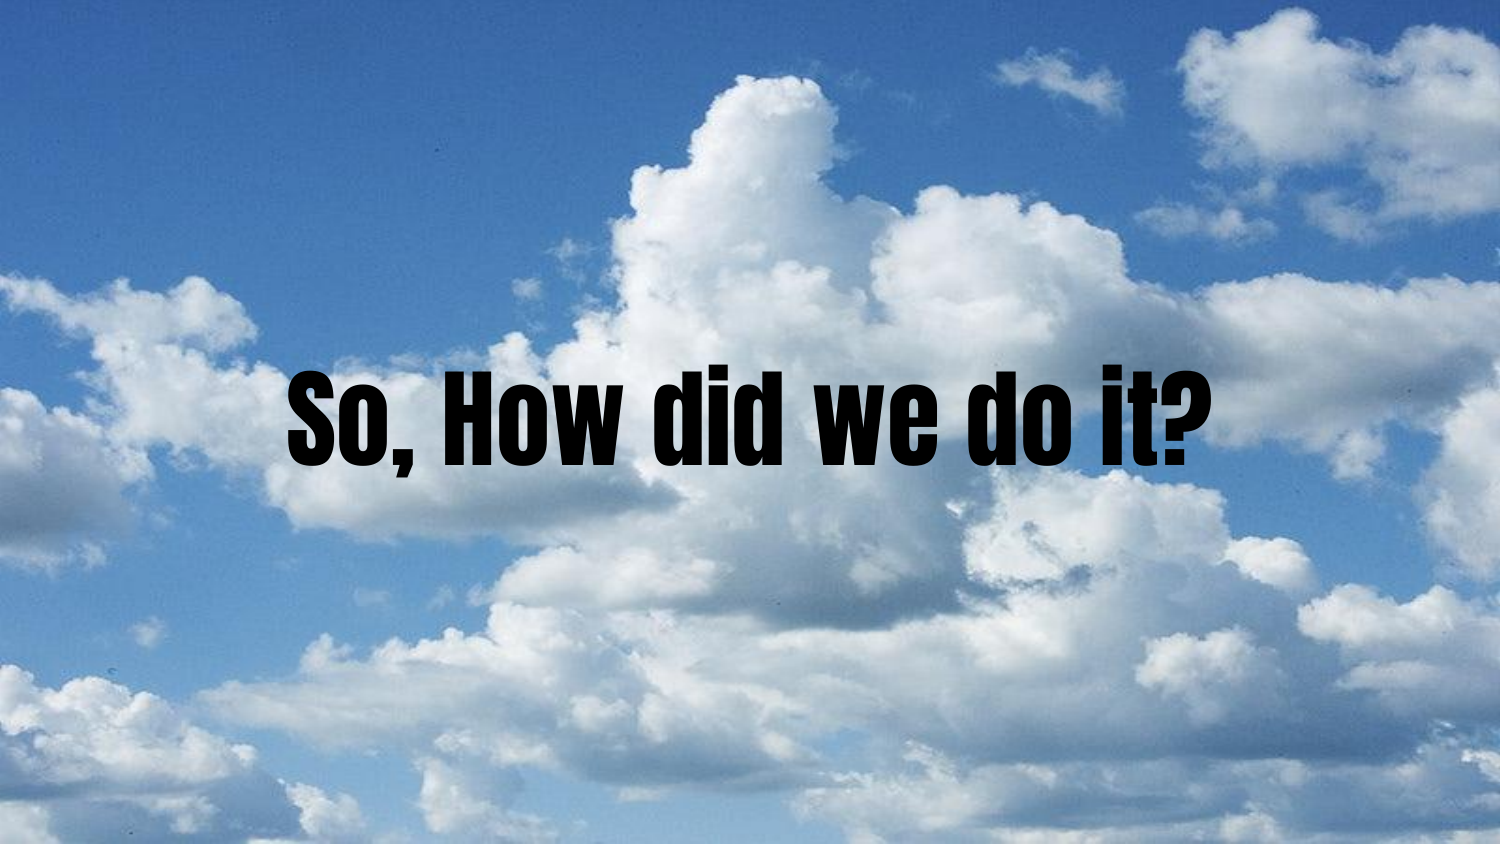

# So, How did we do it?